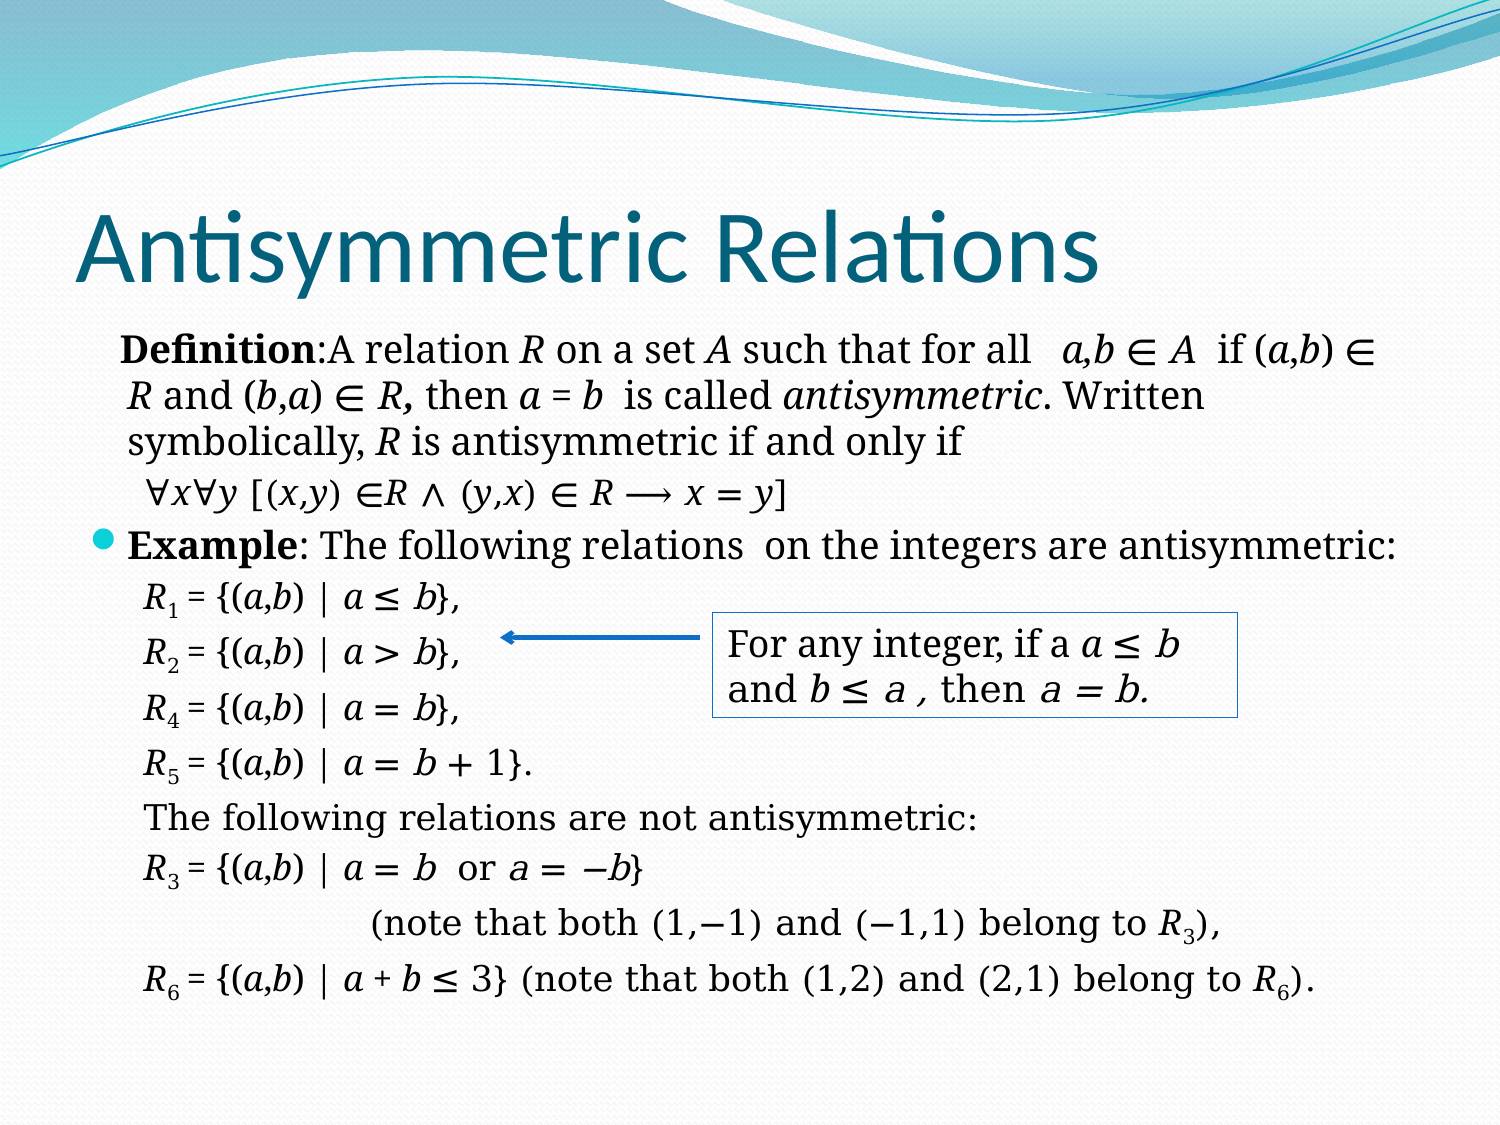

# Antisymmetric Relations
   Definition:A relation R on a set A such that for all   a,b ∊ A  if (a,b) ∊ R and (b,a) ∊ R, then a = b  is called antisymmetric. Written symbolically, R is antisymmetric if and only if
∀x∀y [(x,y) ∊R ∧ (y,x) ∊ R ⟶ x = y]
Example: The following relations  on the integers are antisymmetric:
R1 = {(a,b) | a ≤ b},
R2 = {(a,b) | a > b},
R4 = {(a,b) | a = b},
R5 = {(a,b) | a = b + 1}.
The following relations are not antisymmetric:
R3 = {(a,b) | a = b  or a = −b}
                    (note that both (1,−1) and (−1,1) belong to R3),
R6 = {(a,b) | a + b ≤ 3} (note that both (1,2) and (2,1) belong to R6).

For any integer, if a a ≤ b and b ≤ a , then a = b.